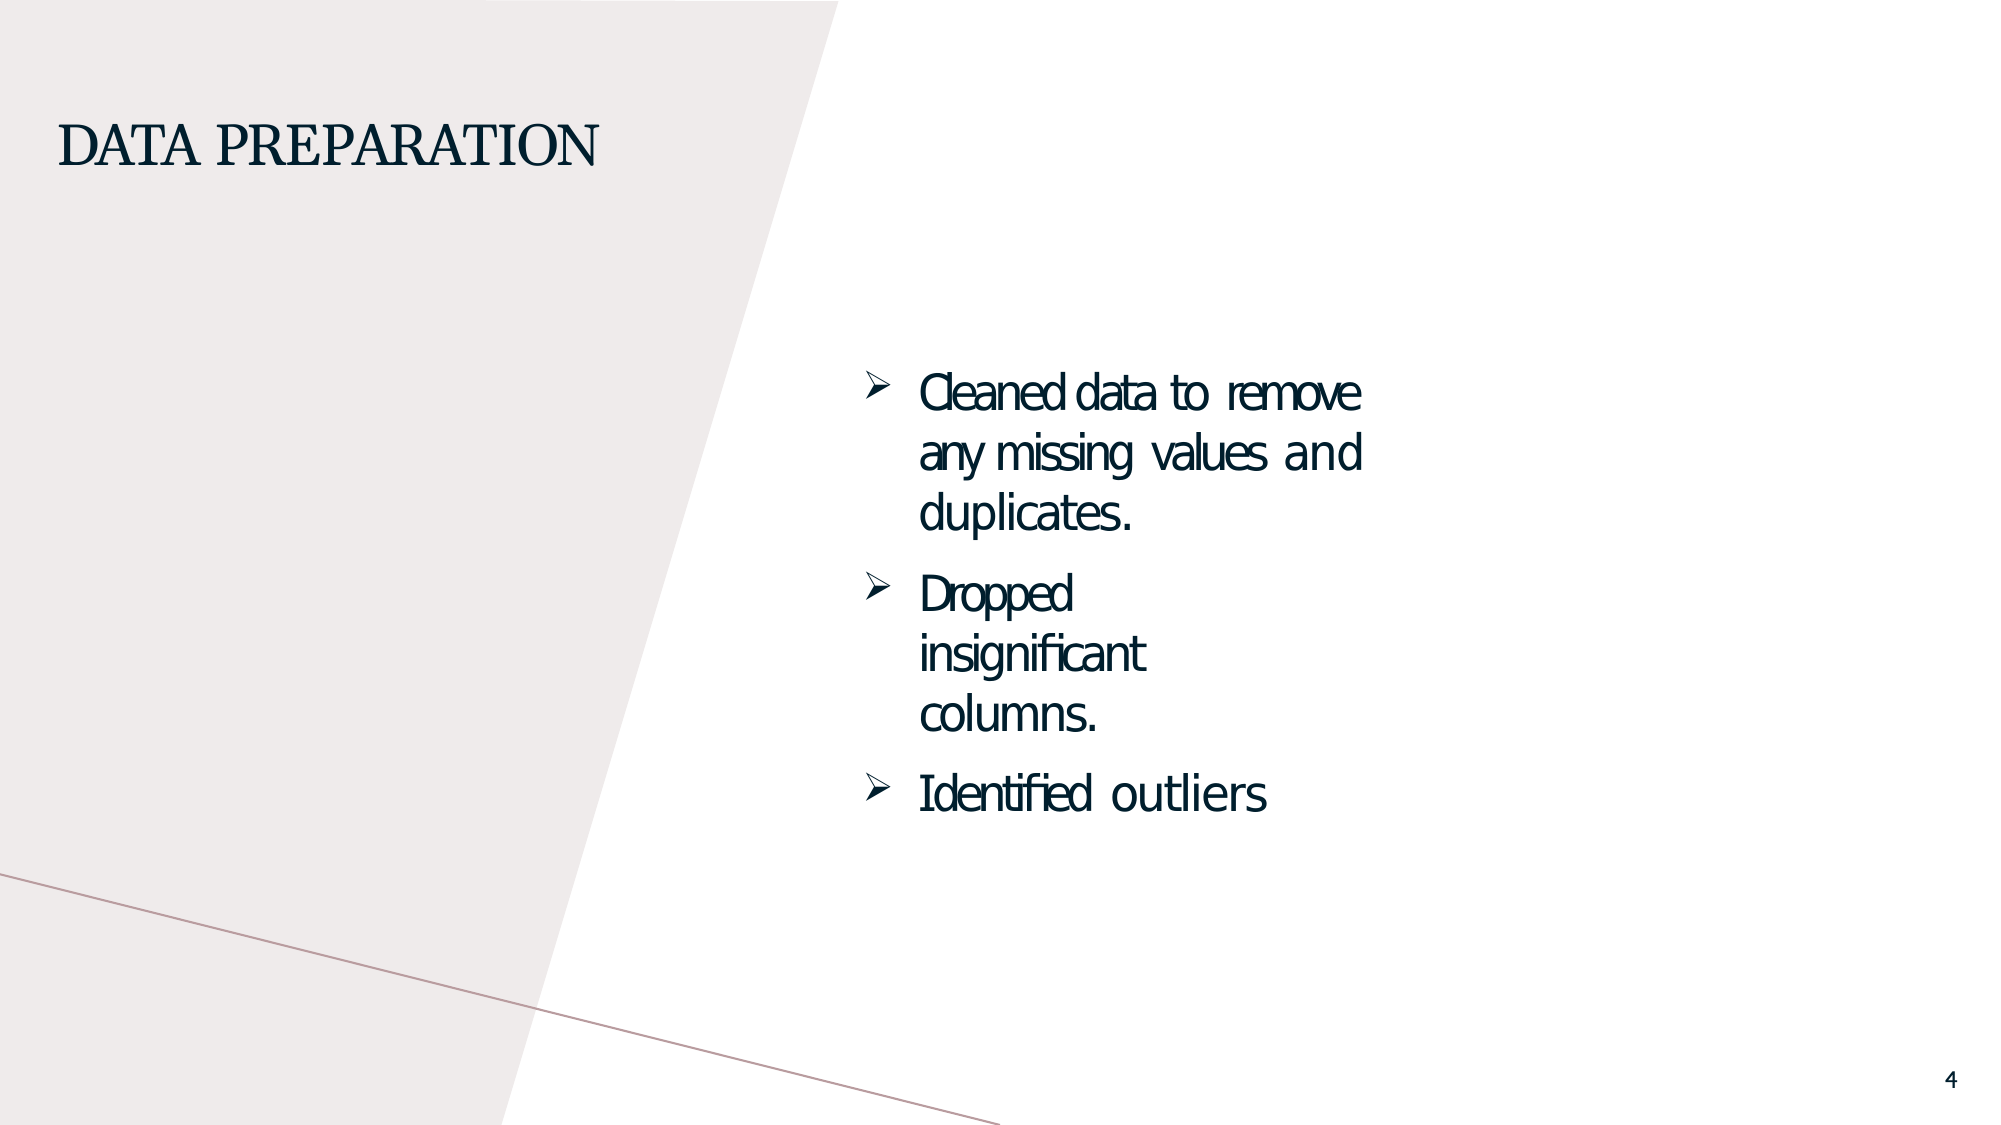

# DATA PREPARATION
Cleaned data to remove any missing values and duplicates.
Dropped insignificant columns.
Identified outliers
4